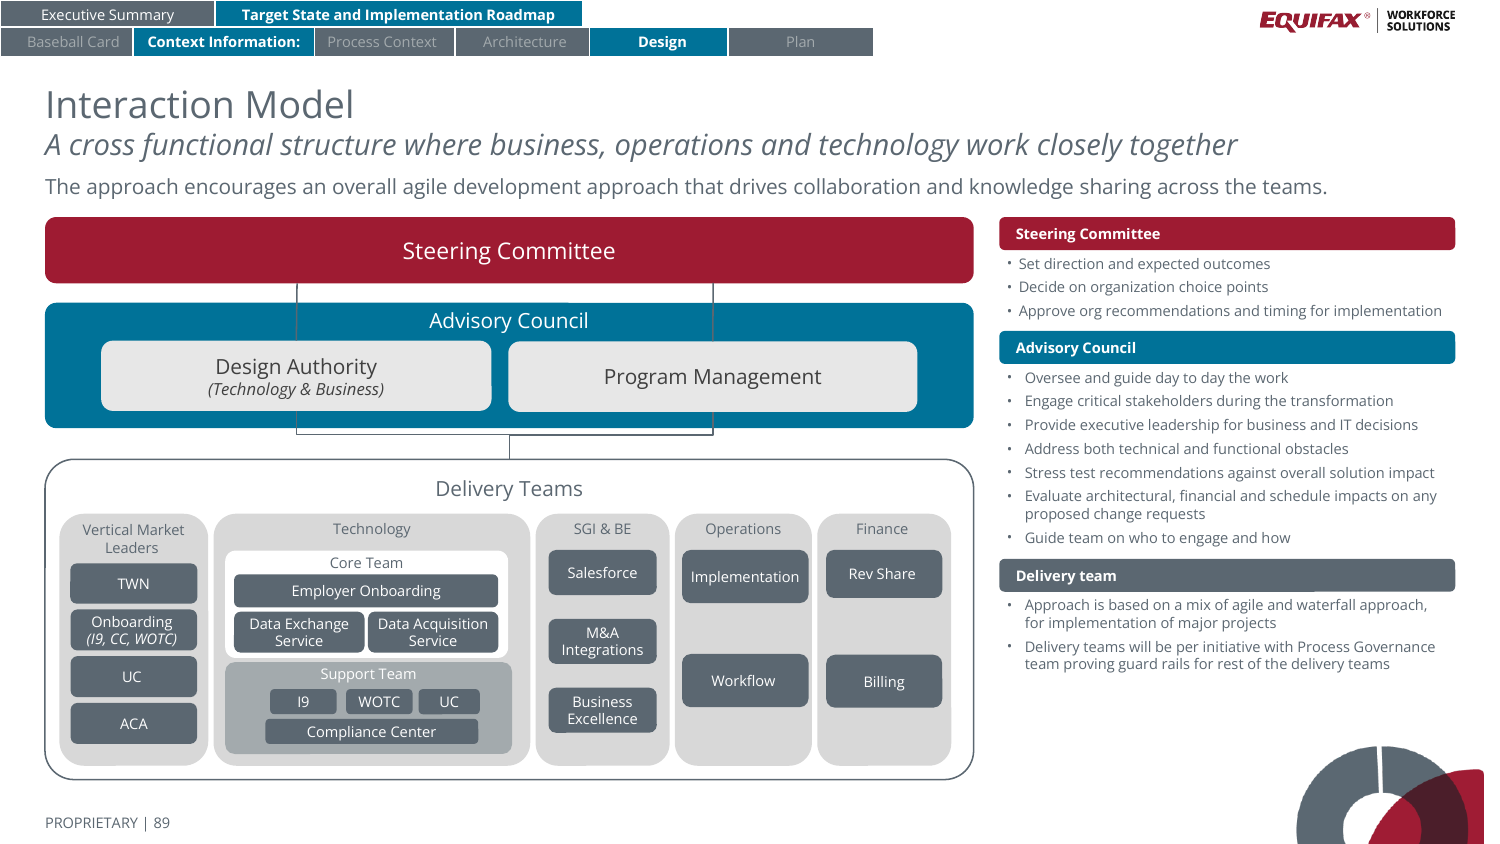

Executive Summary
Target State and Implementation Roadmap
Baseball Card
Context Information:
Process Context
Architecture
Design
Plan
# Interaction Model
A cross functional structure where business, operations and technology work closely together
The approach encourages an overall agile development approach that drives collaboration and knowledge sharing across the teams.
Steering Committee
Steering Committee
Set direction and expected outcomes
Decide on organization choice points
Approve org recommendations and timing for implementation
Advisory Council
Advisory Council
Design Authority
(Technology & Business)
Program Management
Oversee and guide day to day the work
Engage critical stakeholders during the transformation
Provide executive leadership for business and IT decisions
Address both technical and functional obstacles
Stress test recommendations against overall solution impact
Evaluate architectural, financial and schedule impacts on any proposed change requests
Guide team on who to engage and how
Delivery Teams
Vertical Market Leaders

Technology
SGI & BE
Operations
Finance
Implementation
Salesforce
Rev Share
Core Team
Delivery team
TWN
Employer Onboarding
Approach is based on a mix of agile and waterfall approach, for implementation of major projects
Delivery teams will be per initiative with Process Governance team proving guard rails for rest of the delivery teams
Onboarding
(I9, CC, WOTC)
Data Exchange
Service
Data Acquisition
Service
M&A Integrations
Workflow
Billing
UC
Support Team
Business Excellence
WOTC
I9
UC
ACA
Compliance Center